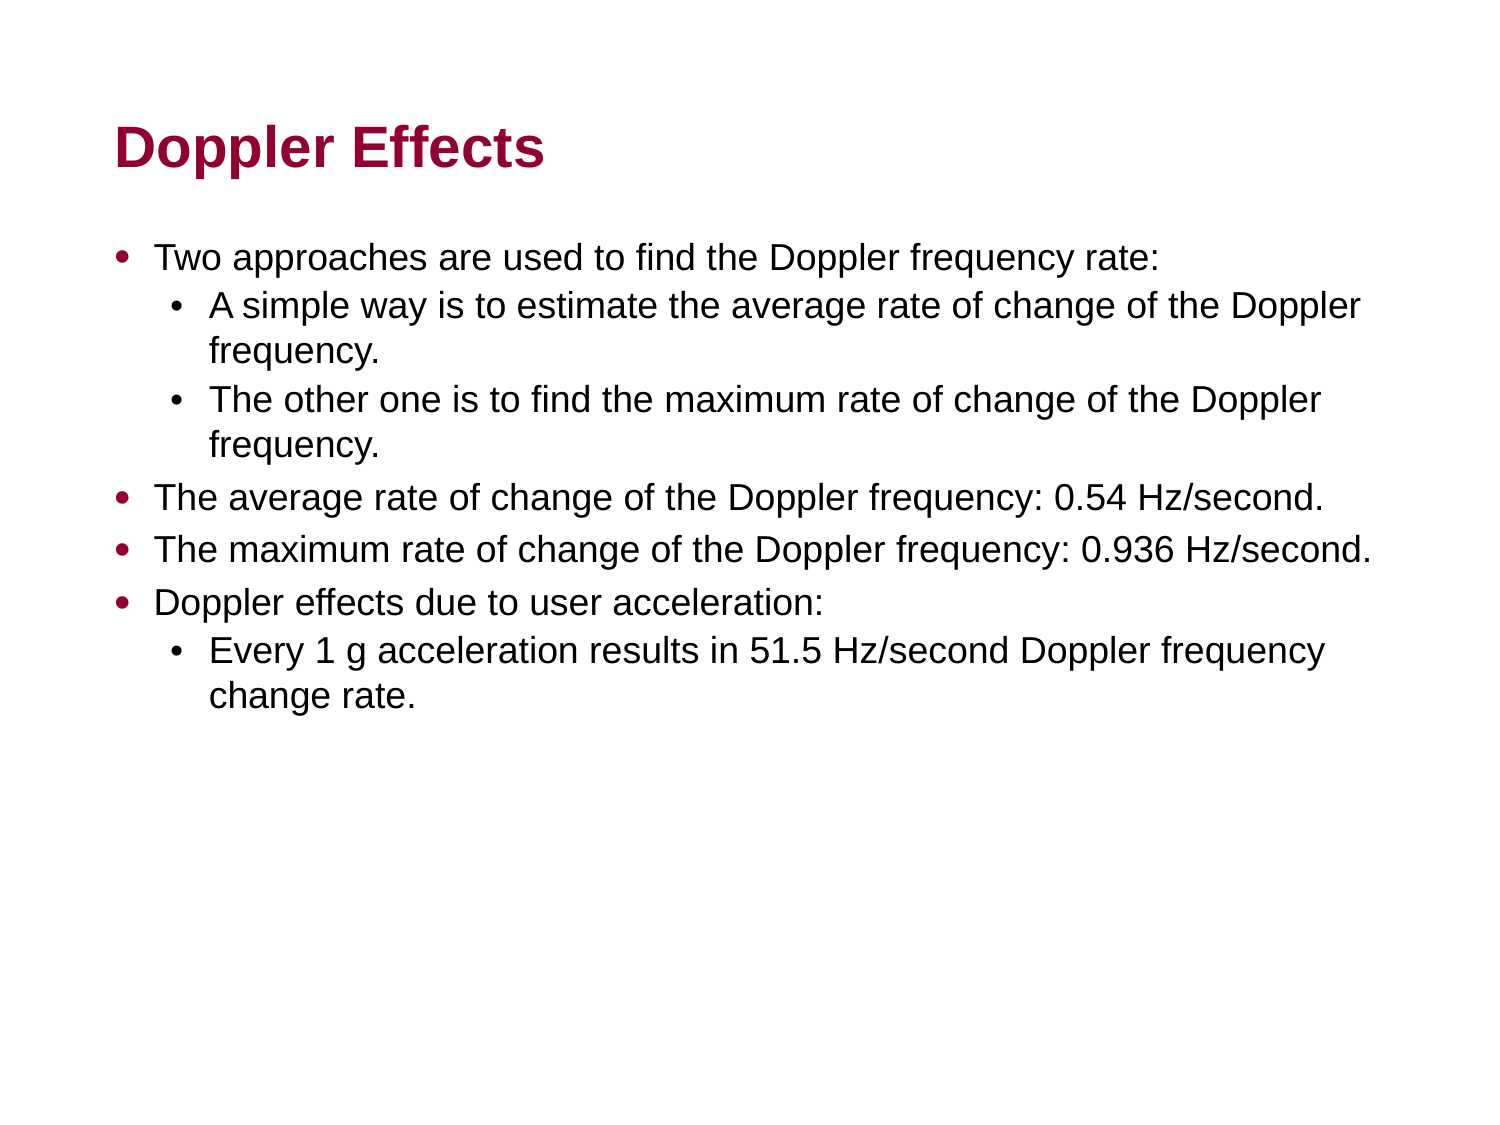

# Doppler Effects
Two approaches are used to find the Doppler frequency rate:
A simple way is to estimate the average rate of change of the Doppler frequency.
The other one is to find the maximum rate of change of the Doppler frequency.
The average rate of change of the Doppler frequency: 0.54 Hz/second.
The maximum rate of change of the Doppler frequency: 0.936 Hz/second.
Doppler effects due to user acceleration:
Every 1 g acceleration results in 51.5 Hz/second Doppler frequency change rate.

39